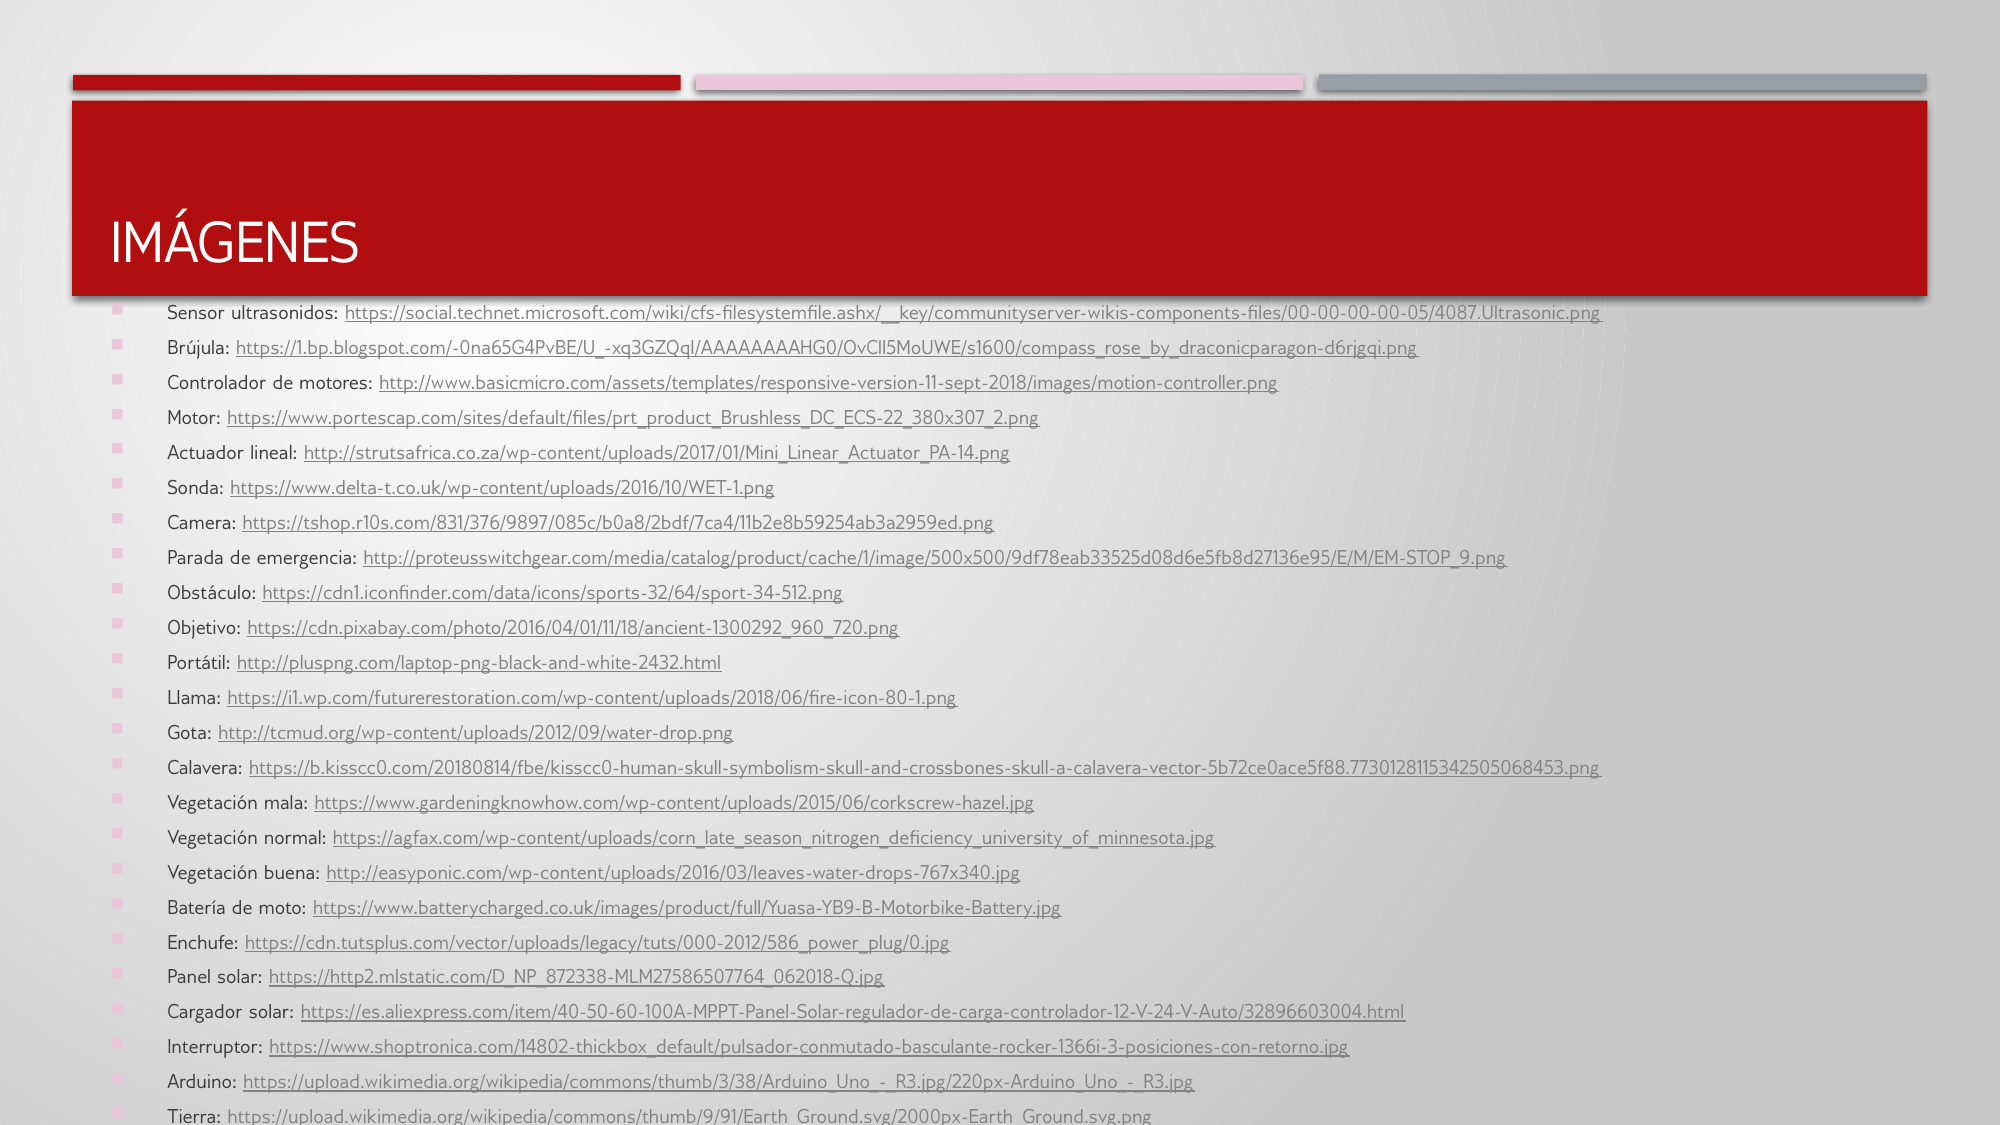

# Imágenes
Sensor ultrasonidos: https://social.technet.microsoft.com/wiki/cfs-filesystemfile.ashx/__key/communityserver-wikis-components-files/00-00-00-00-05/4087.Ultrasonic.png
Brújula: https://1.bp.blogspot.com/-0na65G4PvBE/U_-xq3GZQqI/AAAAAAAAHG0/OvClI5MoUWE/s1600/compass_rose_by_draconicparagon-d6rjgqi.png
Controlador de motores: http://www.basicmicro.com/assets/templates/responsive-version-11-sept-2018/images/motion-controller.png
Motor: https://www.portescap.com/sites/default/files/prt_product_Brushless_DC_ECS-22_380x307_2.png
Actuador lineal: http://strutsafrica.co.za/wp-content/uploads/2017/01/Mini_Linear_Actuator_PA-14.png
Sonda: https://www.delta-t.co.uk/wp-content/uploads/2016/10/WET-1.png
Camera: https://tshop.r10s.com/831/376/9897/085c/b0a8/2bdf/7ca4/11b2e8b59254ab3a2959ed.png
Parada de emergencia: http://proteusswitchgear.com/media/catalog/product/cache/1/image/500x500/9df78eab33525d08d6e5fb8d27136e95/E/M/EM-STOP_9.png
Obstáculo: https://cdn1.iconfinder.com/data/icons/sports-32/64/sport-34-512.png
Objetivo: https://cdn.pixabay.com/photo/2016/04/01/11/18/ancient-1300292_960_720.png
Portátil: http://pluspng.com/laptop-png-black-and-white-2432.html
Llama: https://i1.wp.com/futurerestoration.com/wp-content/uploads/2018/06/fire-icon-80-1.png
Gota: http://tcmud.org/wp-content/uploads/2012/09/water-drop.png
Calavera: https://b.kisscc0.com/20180814/fbe/kisscc0-human-skull-symbolism-skull-and-crossbones-skull-a-calavera-vector-5b72ce0ace5f88.7730128115342505068453.png
Vegetación mala: https://www.gardeningknowhow.com/wp-content/uploads/2015/06/corkscrew-hazel.jpg
Vegetación normal: https://agfax.com/wp-content/uploads/corn_late_season_nitrogen_deficiency_university_of_minnesota.jpg
Vegetación buena: http://easyponic.com/wp-content/uploads/2016/03/leaves-water-drops-767x340.jpg
Batería de moto: https://www.batterycharged.co.uk/images/product/full/Yuasa-YB9-B-Motorbike-Battery.jpg
Enchufe: https://cdn.tutsplus.com/vector/uploads/legacy/tuts/000-2012/586_power_plug/0.jpg
Panel solar: https://http2.mlstatic.com/D_NP_872338-MLM27586507764_062018-Q.jpg
Cargador solar: https://es.aliexpress.com/item/40-50-60-100A-MPPT-Panel-Solar-regulador-de-carga-controlador-12-V-24-V-Auto/32896603004.html
Interruptor: https://www.shoptronica.com/14802-thickbox_default/pulsador-conmutado-basculante-rocker-1366i-3-posiciones-con-retorno.jpg
Arduino: https://upload.wikimedia.org/wikipedia/commons/thumb/3/38/Arduino_Uno_-_R3.jpg/220px-Arduino_Uno_-_R3.jpg
Tierra: https://upload.wikimedia.org/wikipedia/commons/thumb/9/91/Earth_Ground.svg/2000px-Earth_Ground.svg.png